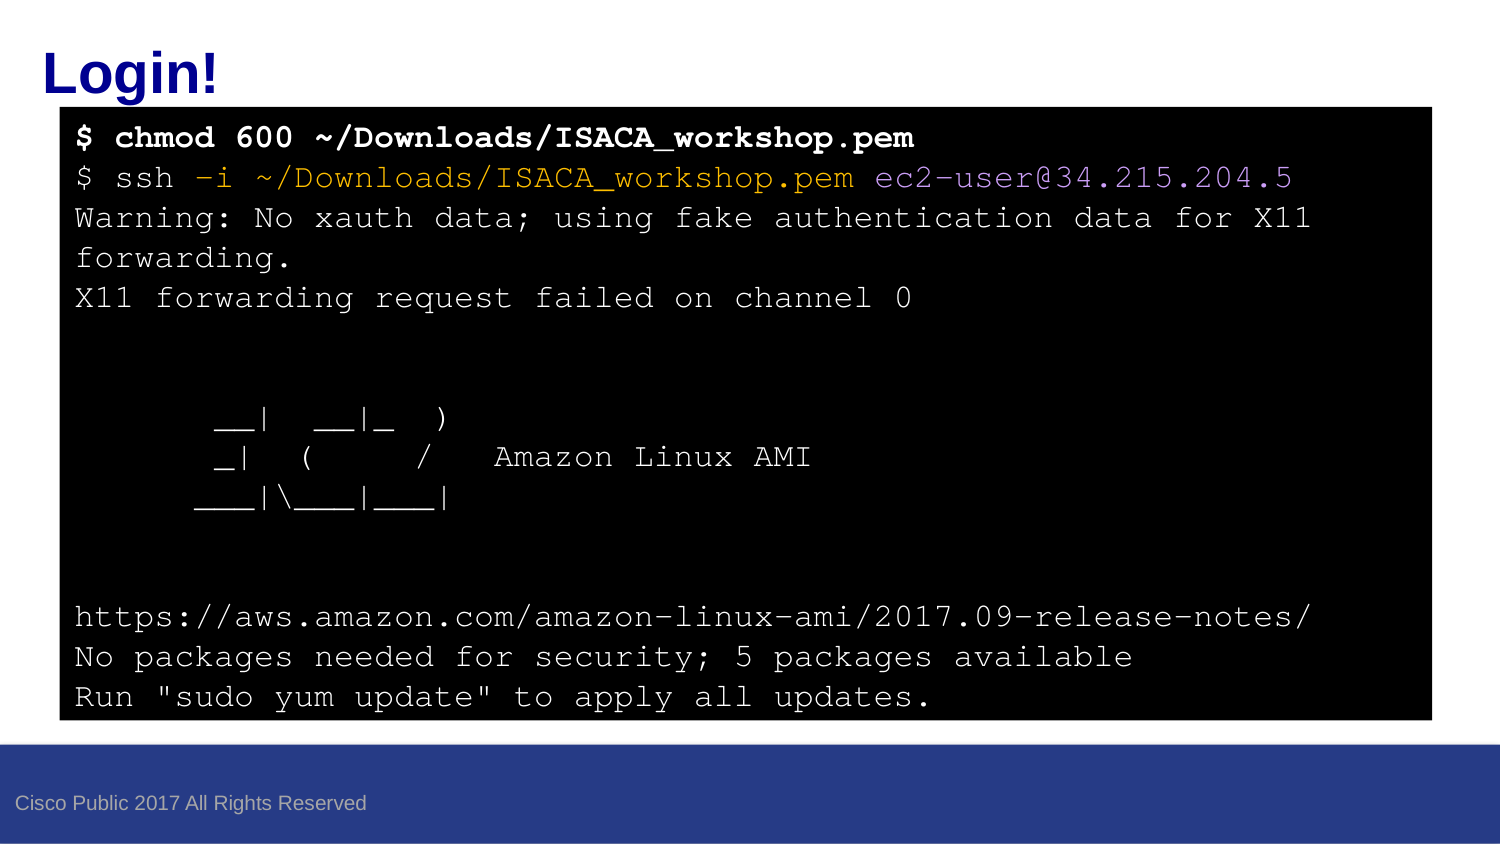

# Login!
$ chmod 600 ~/Downloads/ISACA_workshop.pem
$ ssh -i ~/Downloads/ISACA_workshop.pem ec2-user@34.215.204.5
Warning: No xauth data; using fake authentication data for X11 forwarding.
X11 forwarding request failed on channel 0

       __|  __|_  )
       _|  (     /   Amazon Linux AMI
      ___|\___|___|

https://aws.amazon.com/amazon-linux-ami/2017.09-release-notes/
No packages needed for security; 5 packages available
Run "sudo yum update" to apply all updates.